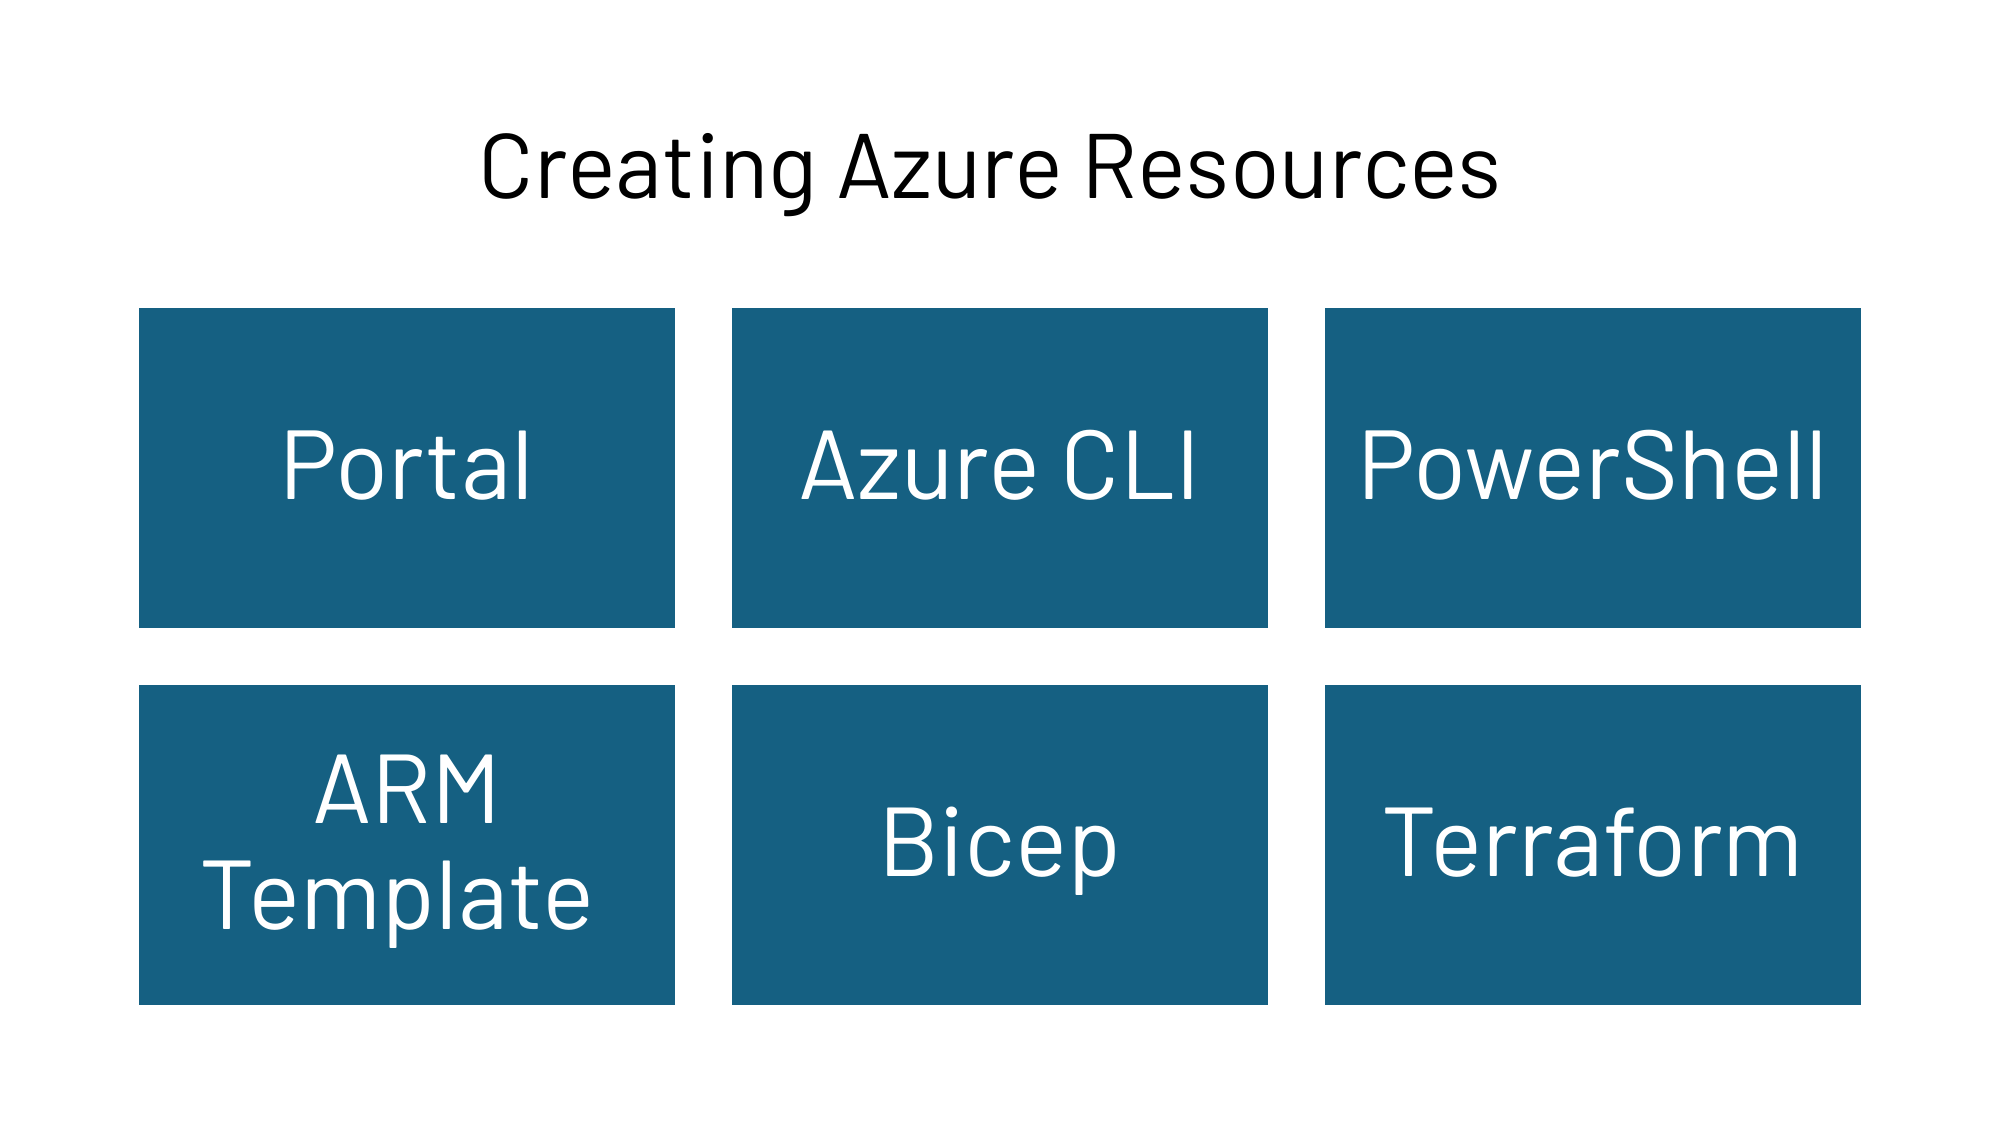

# Creating Azure Resources
Portal
Azure CLI
PowerShell
ARM Template
Bicep
Terraform